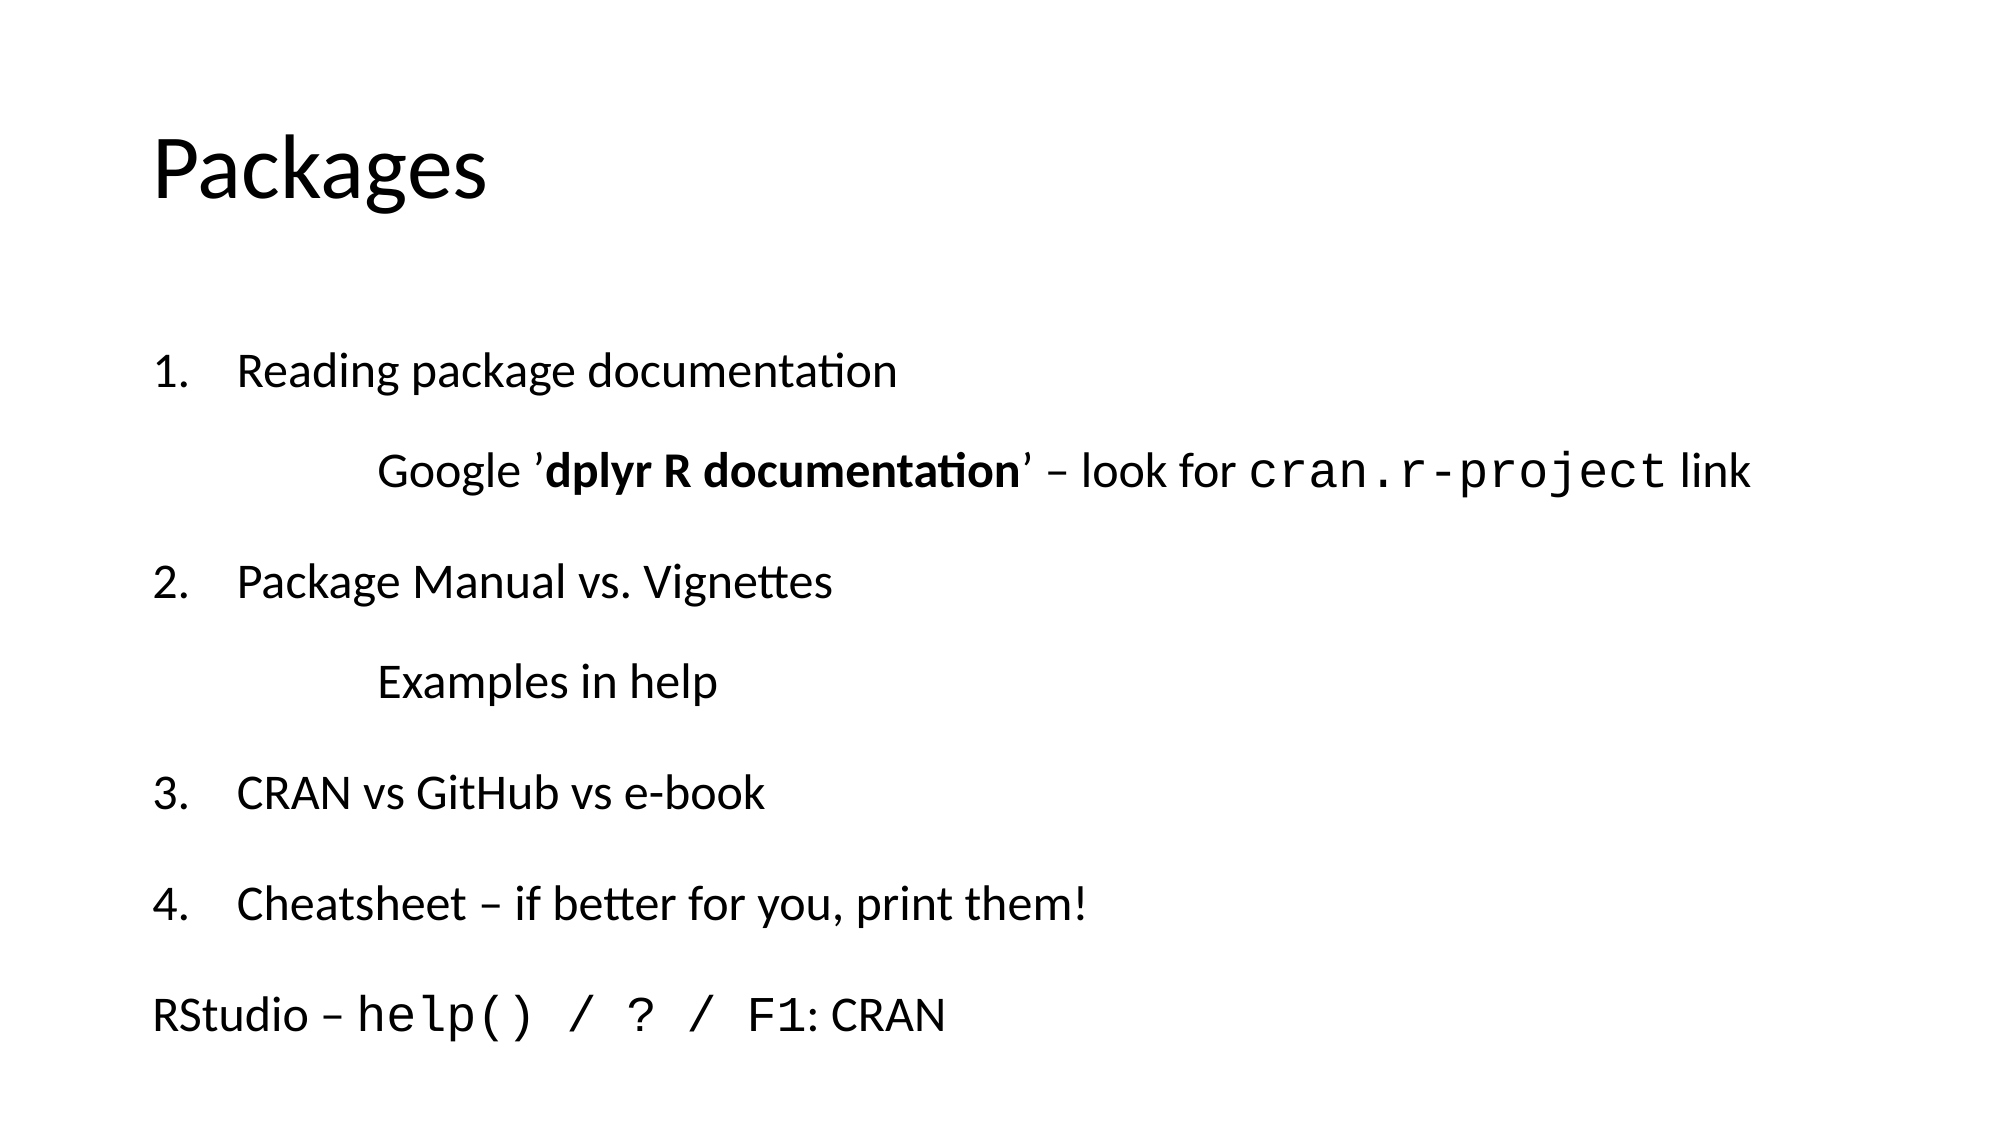

# Packages
Reading package documentation
	Google ’dplyr R documentation’ – look for cran.r-project link
Package Manual vs. Vignettes
	Examples in help
CRAN vs GitHub vs e-book
Cheatsheet – if better for you, print them!
RStudio – help() / ? / F1: CRAN